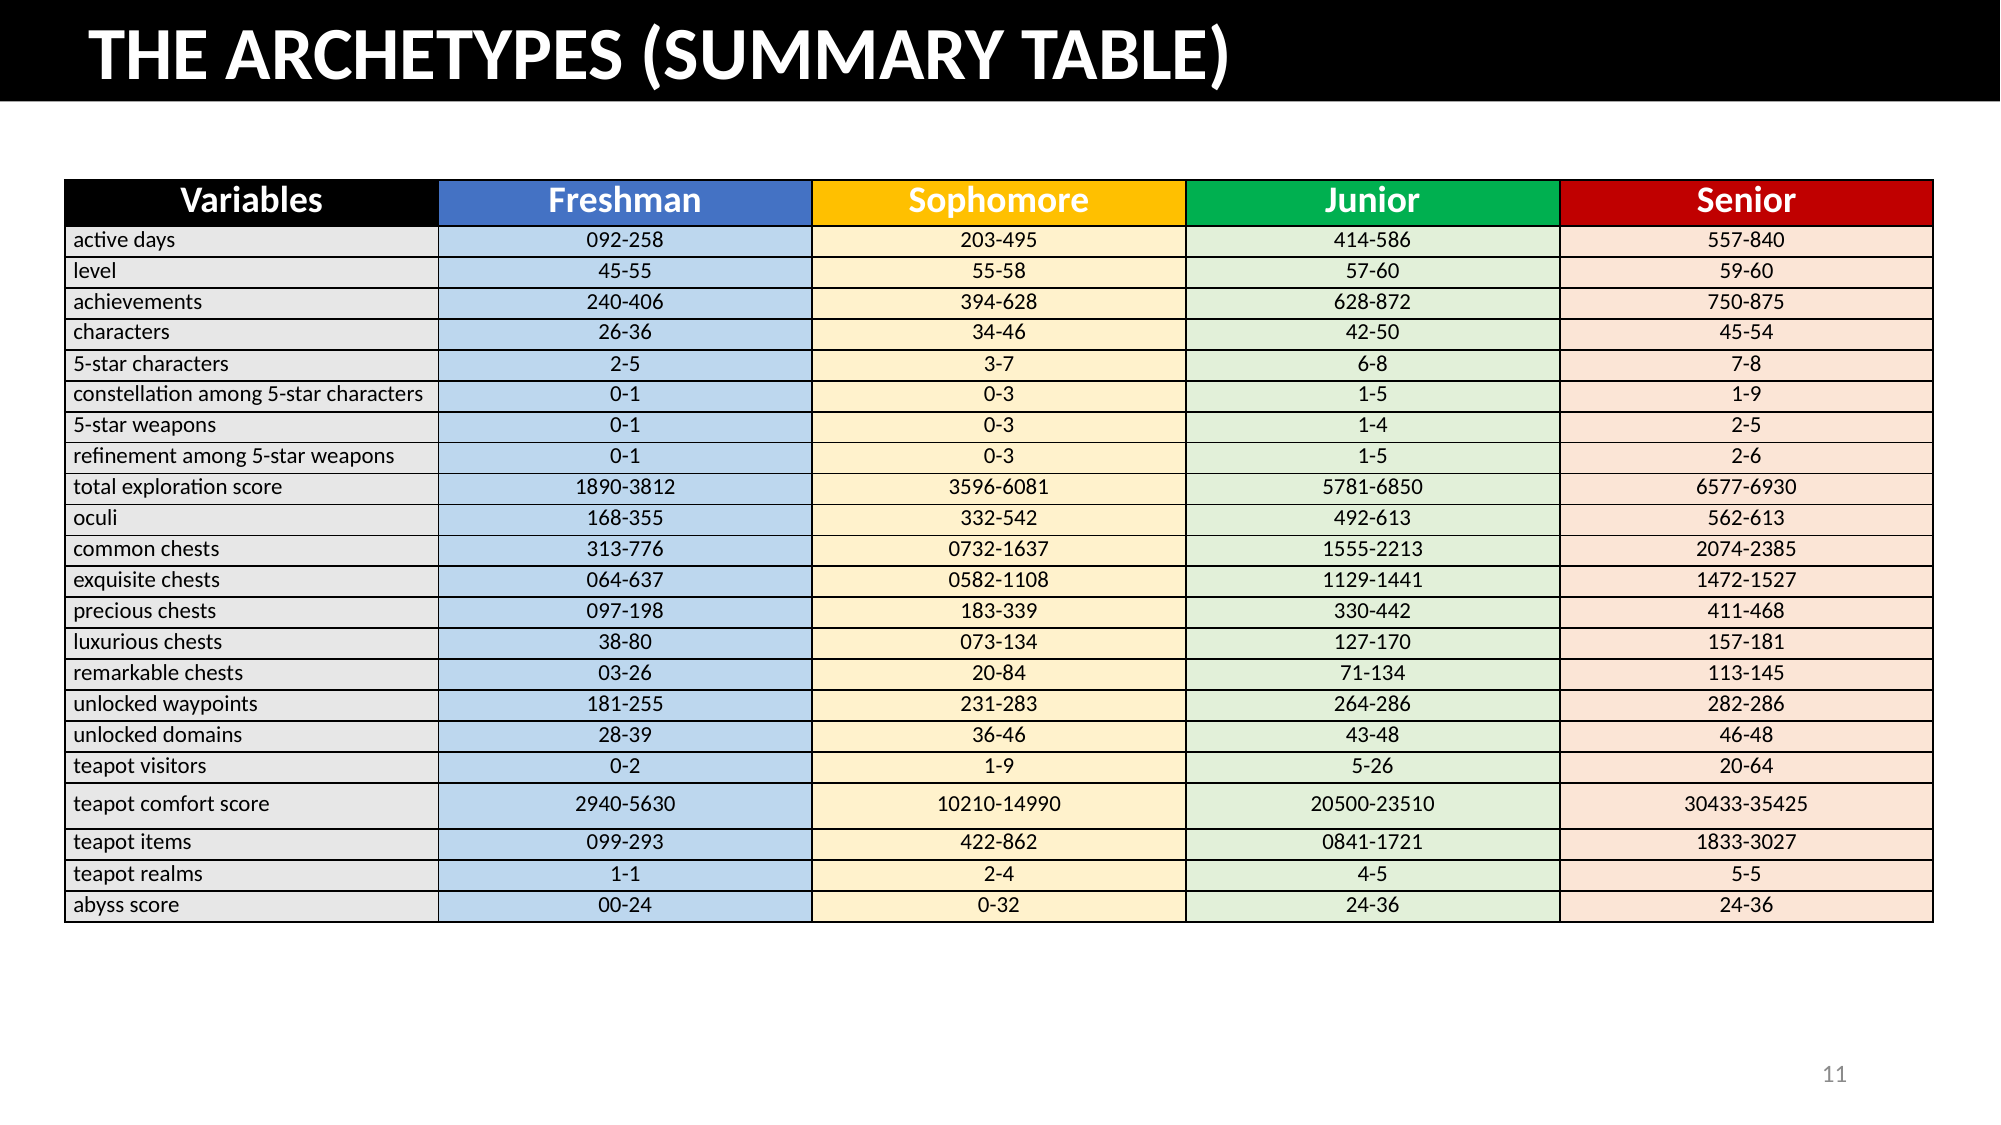

THE ARCHETYPES (SUMMARY TABLE)
| Variables | Freshman | Sophomore | Junior | Senior |
| --- | --- | --- | --- | --- |
| active days | 092-258 | 203-495 | 414-586 | 557-840 |
| level | 45-55 | 55-58 | 57-60 | 59-60 |
| achievements | 240-406 | 394-628 | 628-872 | 750-875 |
| characters | 26-36 | 34-46 | 42-50 | 45-54 |
| 5-star characters | 2-5 | 3-7 | 6-8 | 7-8 |
| constellation among 5-star characters | 0-1 | 0-3 | 1-5 | 1-9 |
| 5-star weapons | 0-1 | 0-3 | 1-4 | 2-5 |
| refinement among 5-star weapons | 0-1 | 0-3 | 1-5 | 2-6 |
| total exploration score | 1890-3812 | 3596-6081 | 5781-6850 | 6577-6930 |
| oculi | 168-355 | 332-542 | 492-613 | 562-613 |
| common chests | 313-776 | 0732-1637 | 1555-2213 | 2074-2385 |
| exquisite chests | 064-637 | 0582-1108 | 1129-1441 | 1472-1527 |
| precious chests | 097-198 | 183-339 | 330-442 | 411-468 |
| luxurious chests | 38-80 | 073-134 | 127-170 | 157-181 |
| remarkable chests | 03-26 | 20-84 | 71-134 | 113-145 |
| unlocked waypoints | 181-255 | 231-283 | 264-286 | 282-286 |
| unlocked domains | 28-39 | 36-46 | 43-48 | 46-48 |
| teapot visitors | 0-2 | 1-9 | 5-26 | 20-64 |
| teapot comfort score | 2940-5630 | 10210-14990 | 20500-23510 | 30433-35425 |
| teapot items | 099-293 | 422-862 | 0841-1721 | 1833-3027 |
| teapot realms | 1-1 | 2-4 | 4-5 | 5-5 |
| abyss score | 00-24 | 0-32 | 24-36 | 24-36 |
11